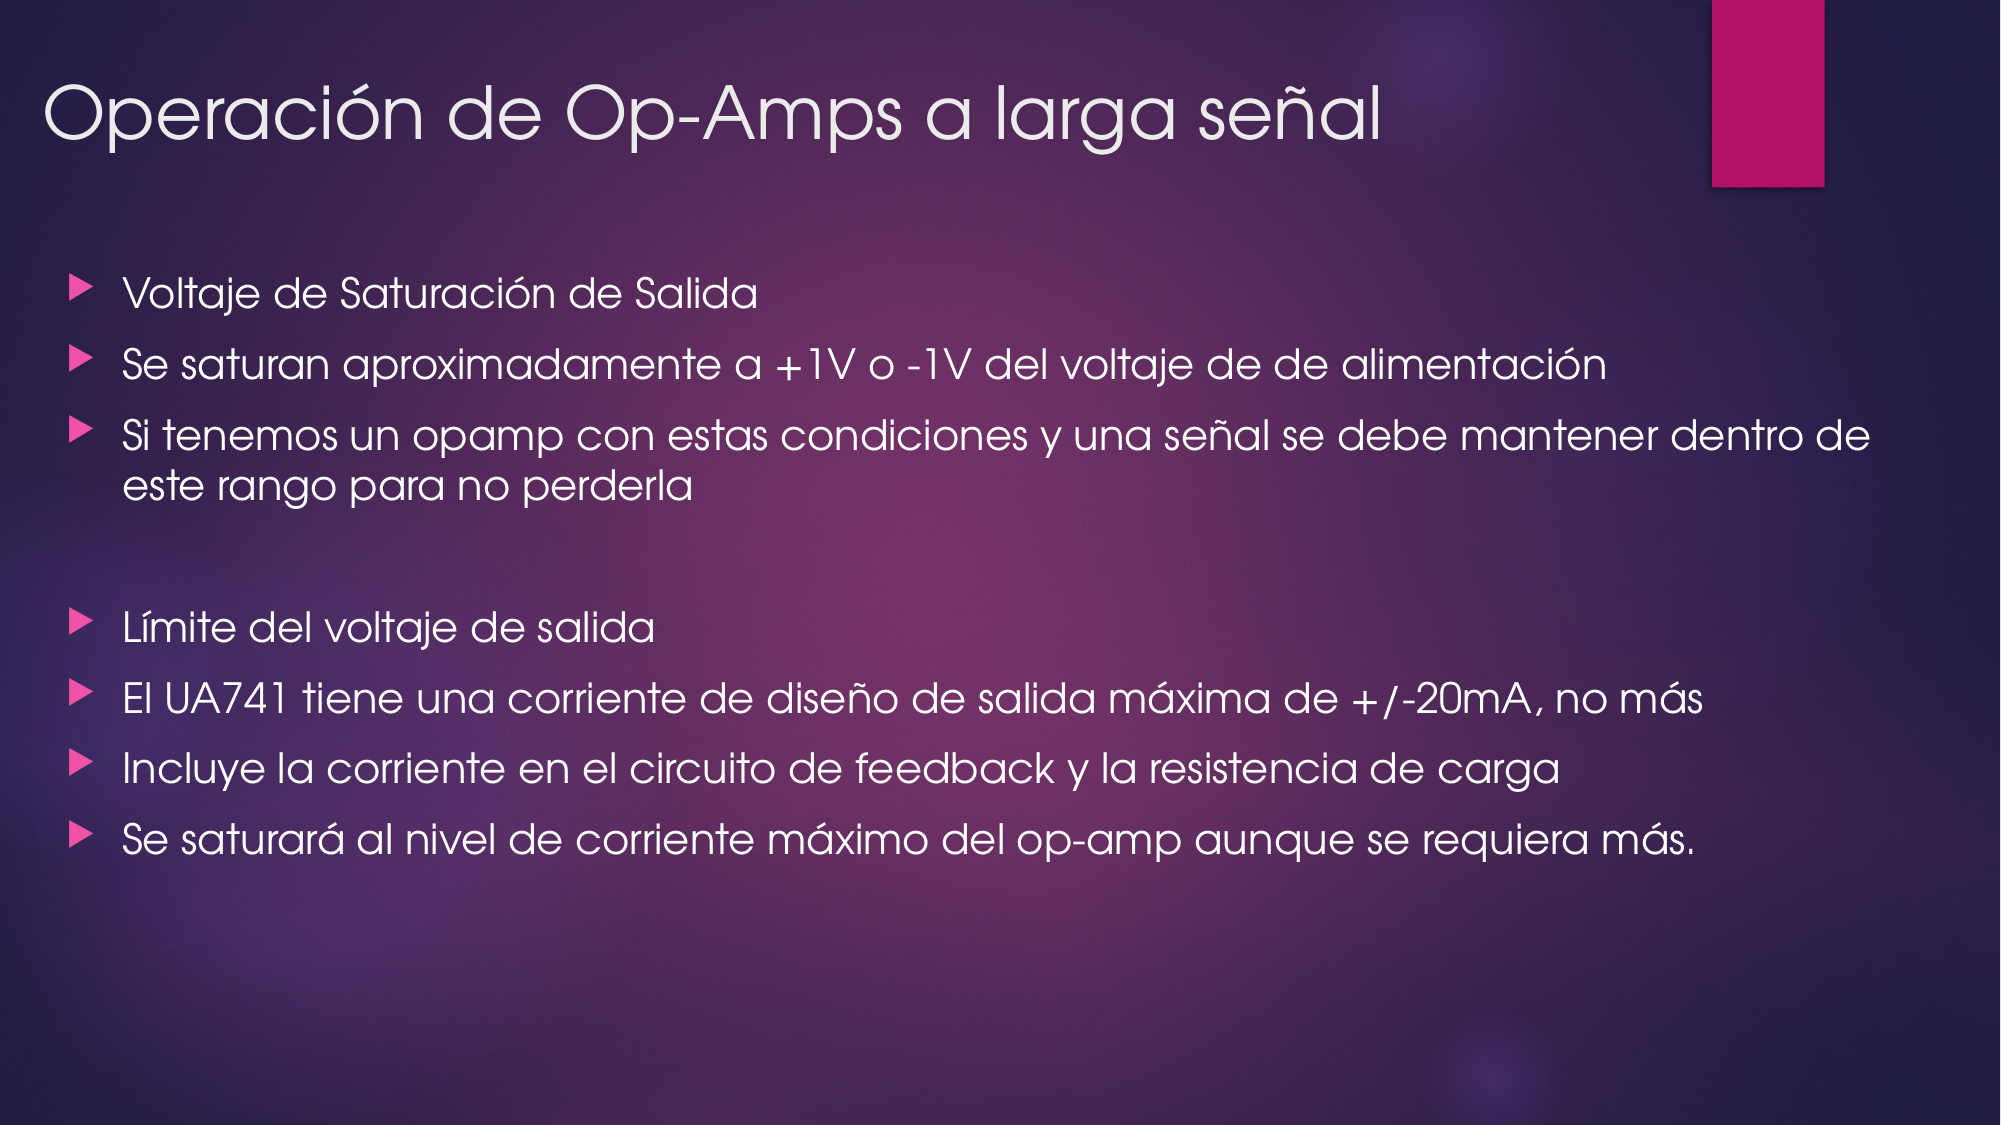

# Operación de Op-Amps a larga señal
Voltaje de Saturación de Salida
Se saturan aproximadamente a +1V o -1V del voltaje de de alimentación
Si tenemos un opamp con estas condiciones y una señal se debe mantener dentro de este rango para no perderla

Límite del voltaje de salida
El UA741 tiene una corriente de diseño de salida máxima de +/-20mA, no más
Incluye la corriente en el circuito de feedback y la resistencia de carga
Se saturará al nivel de corriente máximo del op-amp aunque se requiera más.